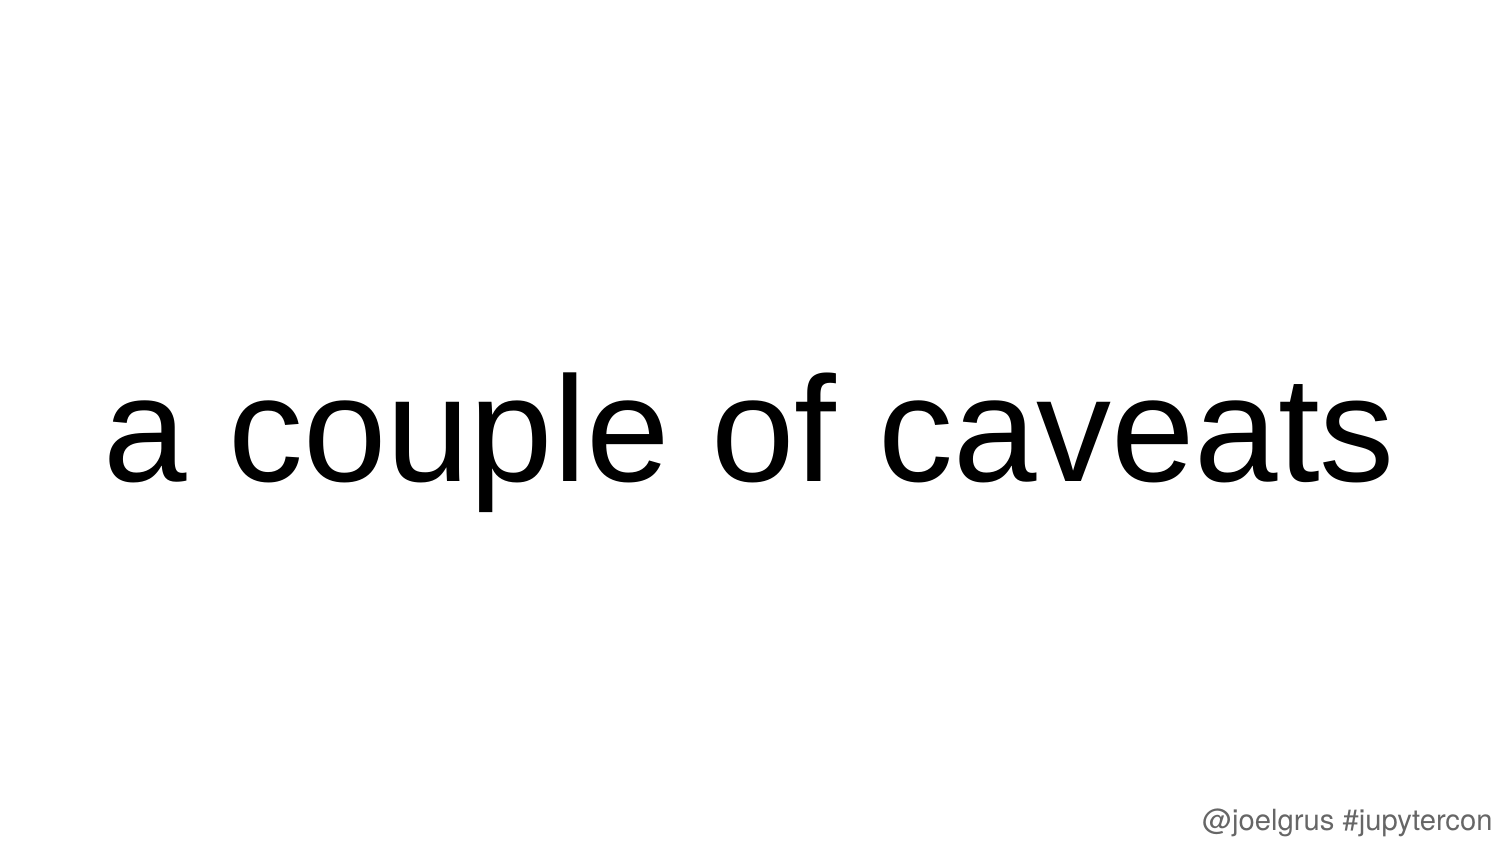

# a couple of caveats
@joelgrus #jupytercon